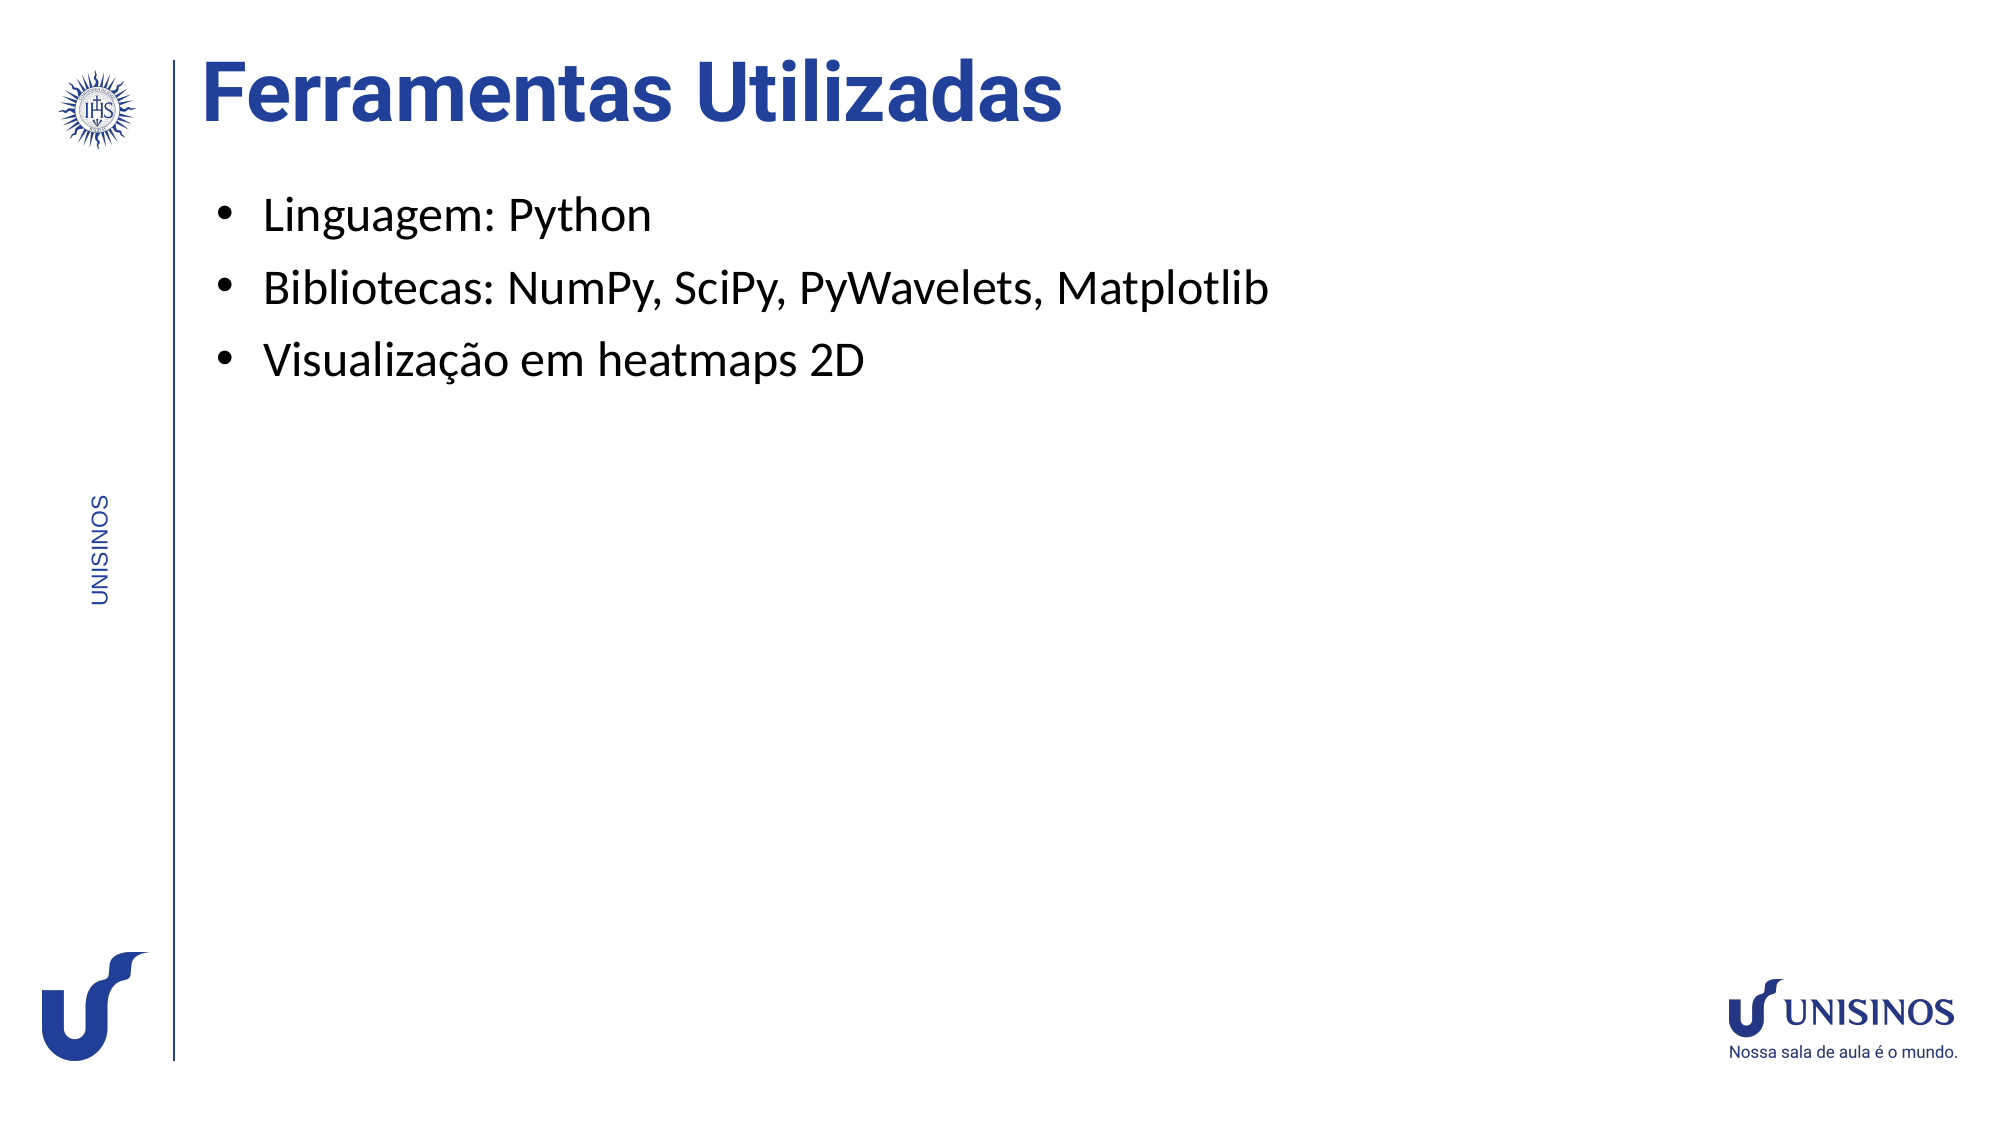

Ferramentas Utilizadas
Linguagem: Python
Bibliotecas: NumPy, SciPy, PyWavelets, Matplotlib
Visualização em heatmaps 2D